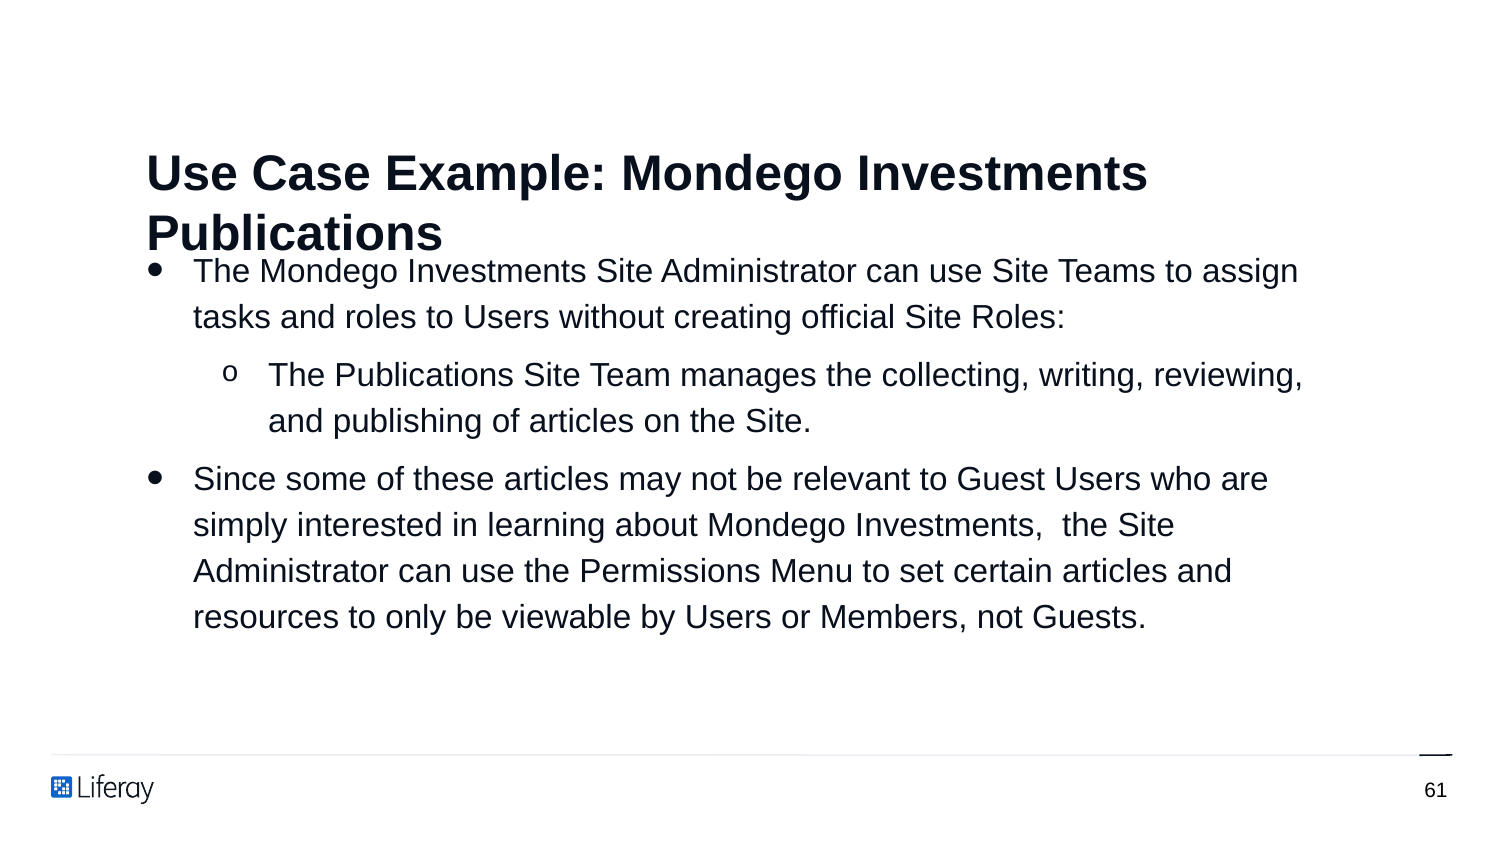

# Use Case Example: Mondego Investments Publications
The Mondego Investments Site Administrator can use Site Teams to assign tasks and roles to Users without creating official Site Roles:
The Publications Site Team manages the collecting, writing, reviewing, and publishing of articles on the Site.
Since some of these articles may not be relevant to Guest Users who are simply interested in learning about Mondego Investments,  the Site Administrator can use the Permissions Menu to set certain articles and resources to only be viewable by Users or Members, not Guests.